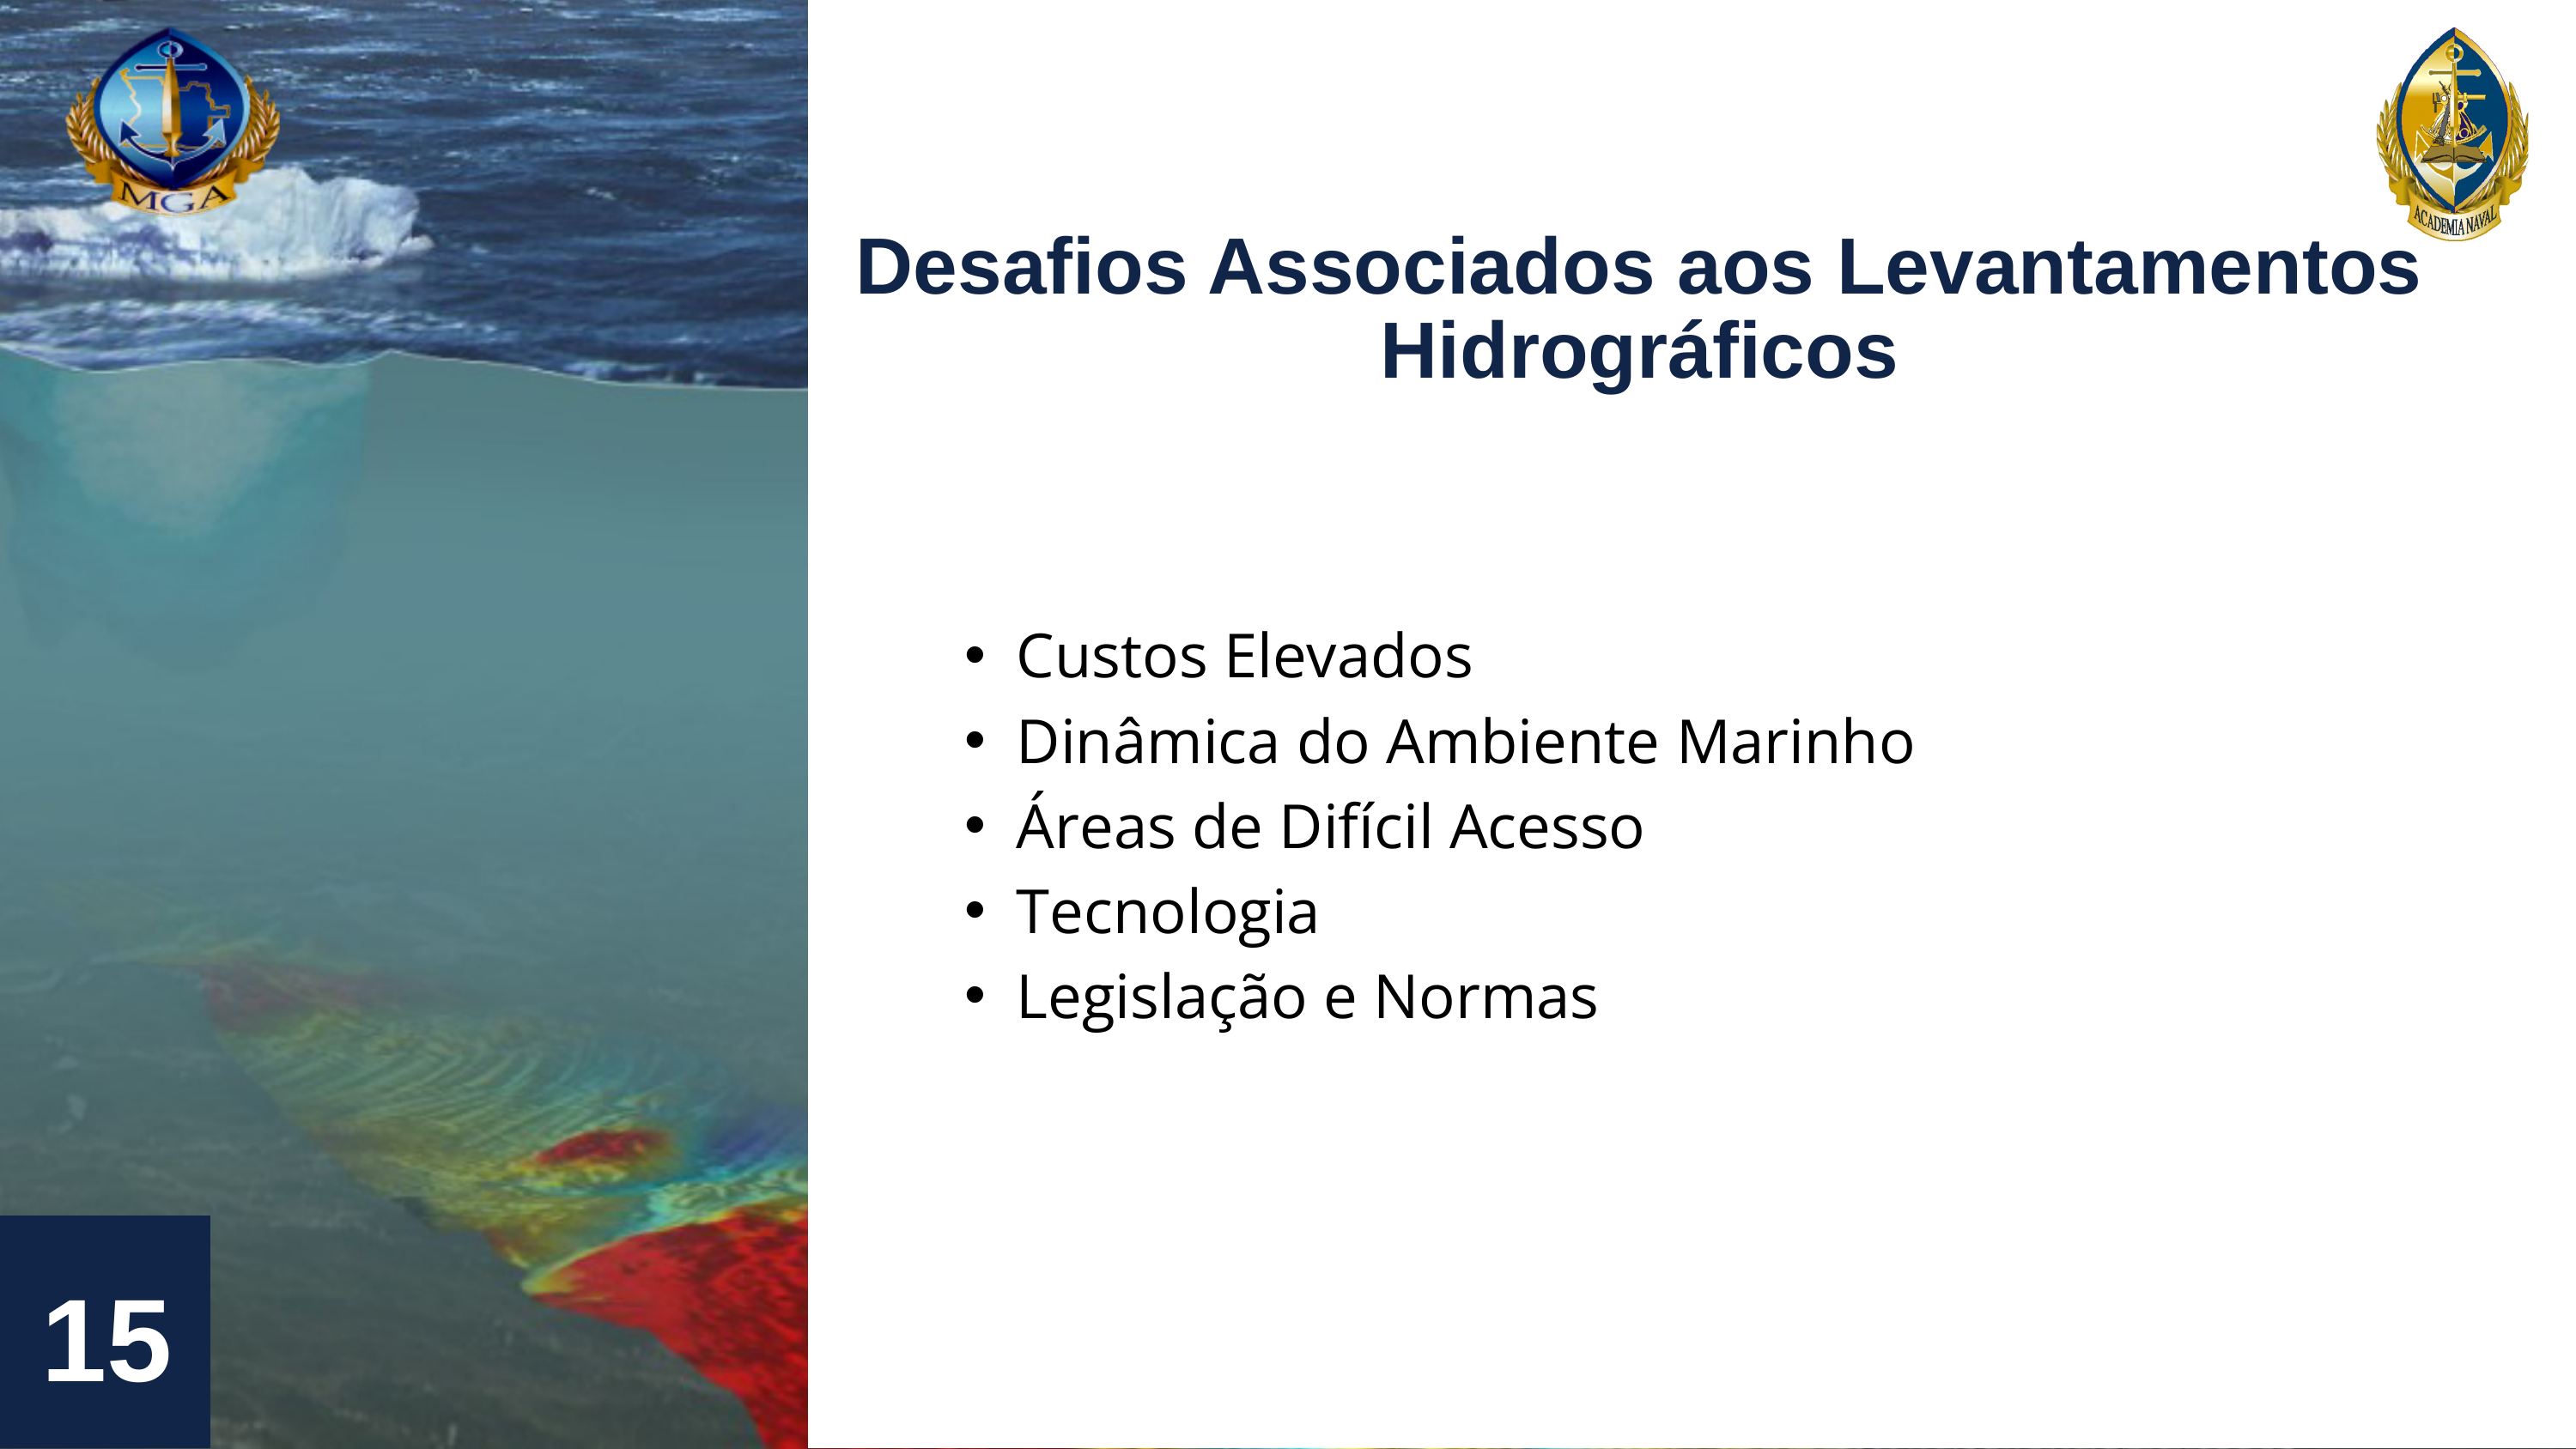

Desafios Associados aos Levantamentos Hidrográficos
Custos Elevados
Dinâmica do Ambiente Marinho
Áreas de Difícil Acesso
Tecnologia
Legislação e Normas

15